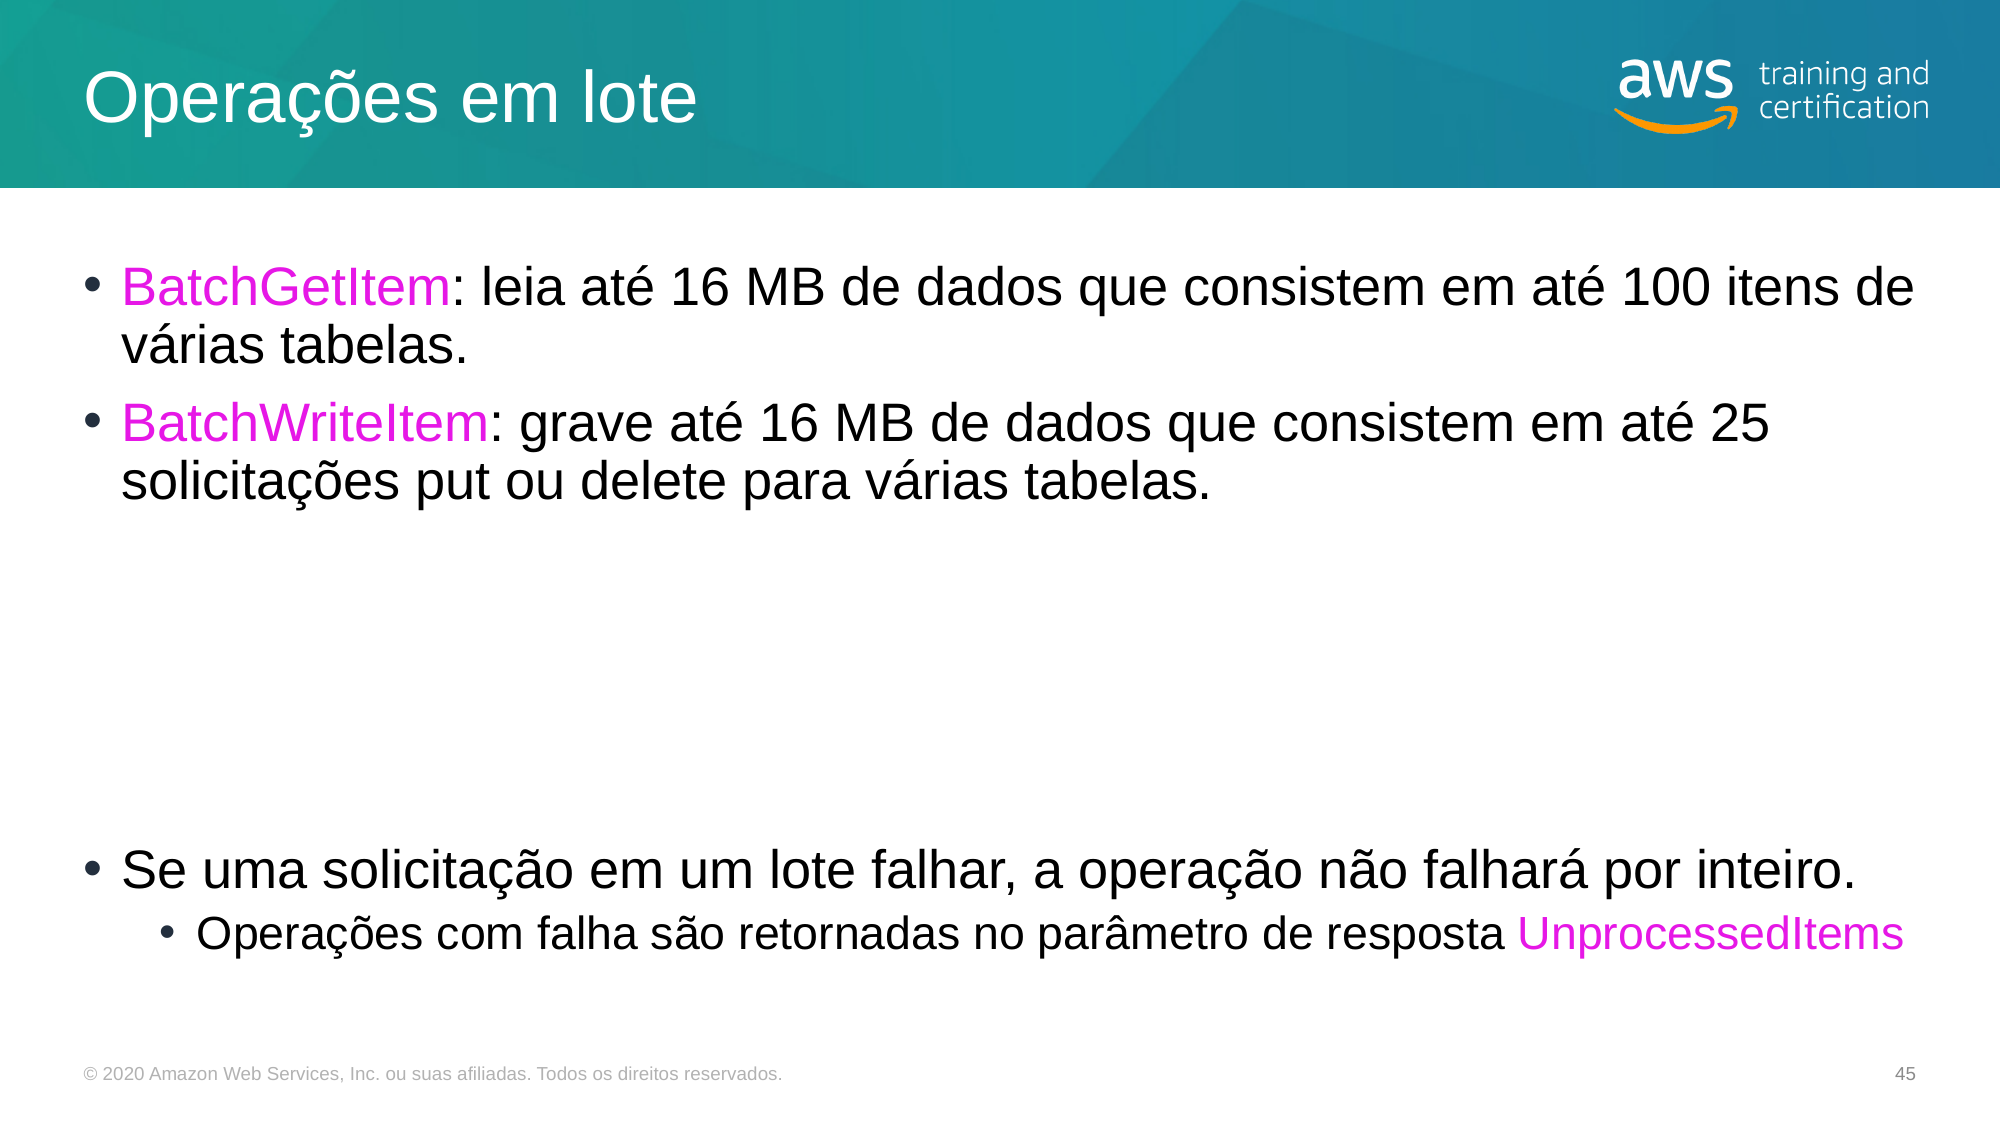

# Operações em lote
BatchGetItem: leia até 16 MB de dados que consistem em até 100 itens de várias tabelas.
BatchWriteItem: grave até 16 MB de dados que consistem em até 25 solicitações put ou delete para várias tabelas.

Se uma solicitação em um lote falhar, a operação não falhará por inteiro.
Operações com falha são retornadas no parâmetro de resposta UnprocessedItems
© 2020 Amazon Web Services, Inc. ou suas afiliadas. Todos os direitos reservados.
45